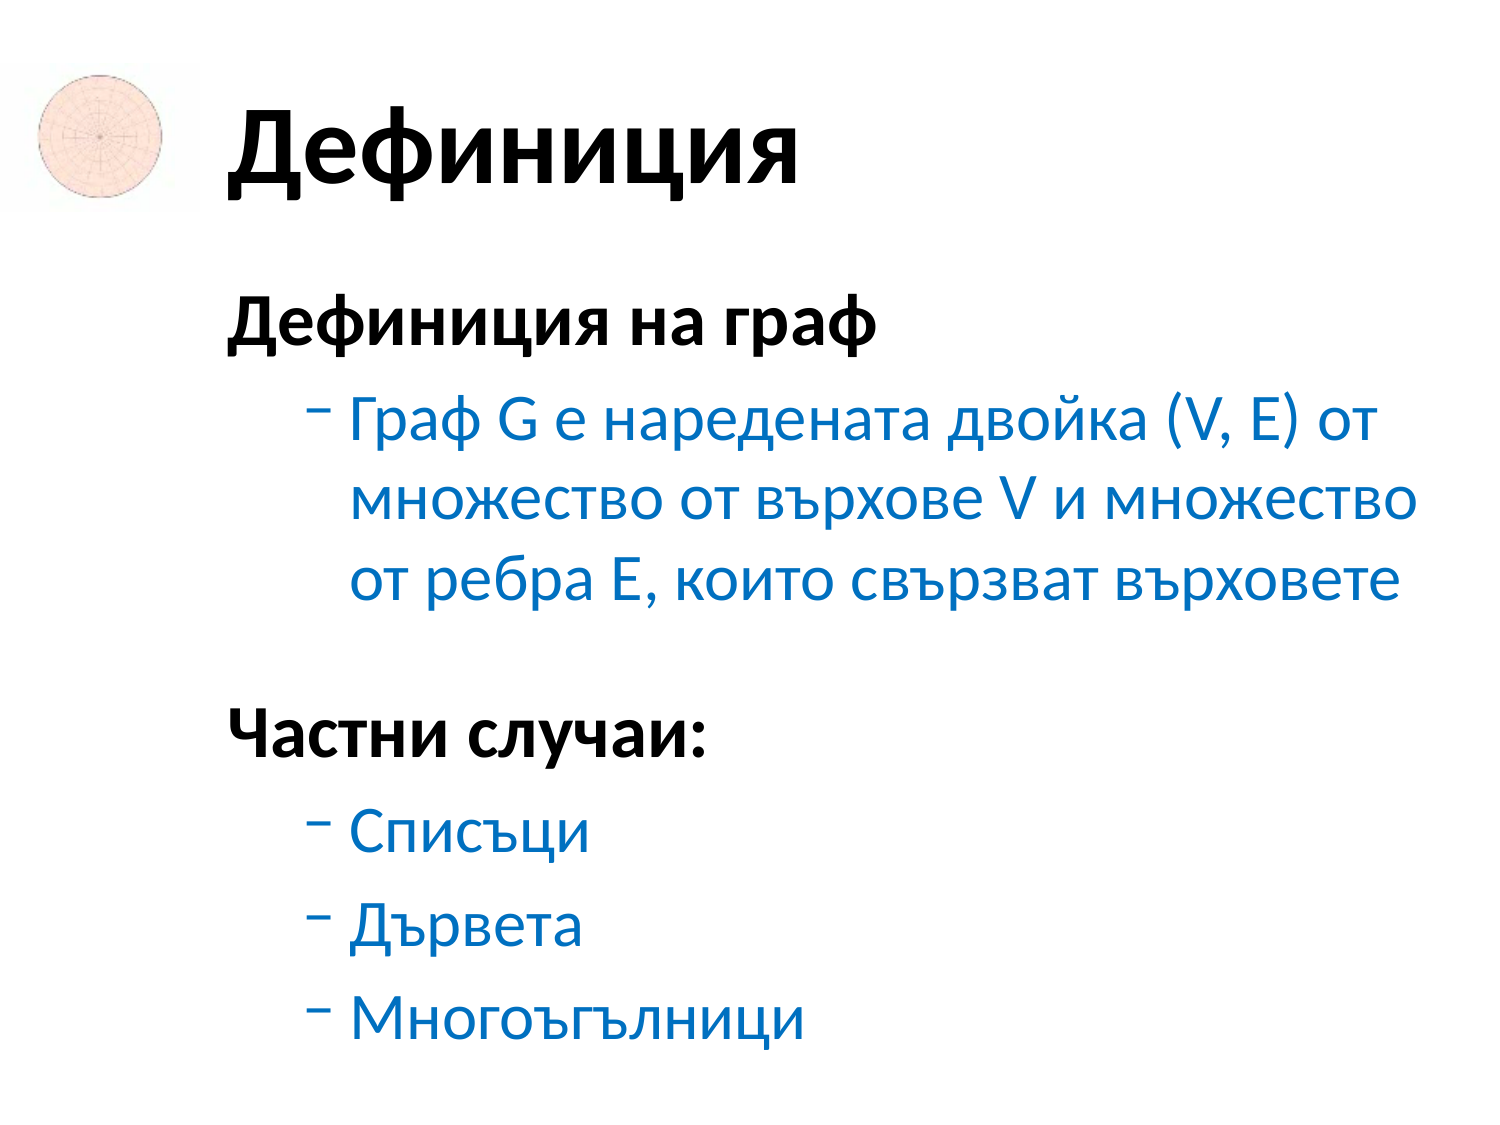

# Дефиниция
Дефиниция на граф
Граф G е наредената двойка (V, E) от множество от върхове V и множество от ребра E, които свързват върховете

Частни случаи:
Списъци
Дървета
Многоъгълници